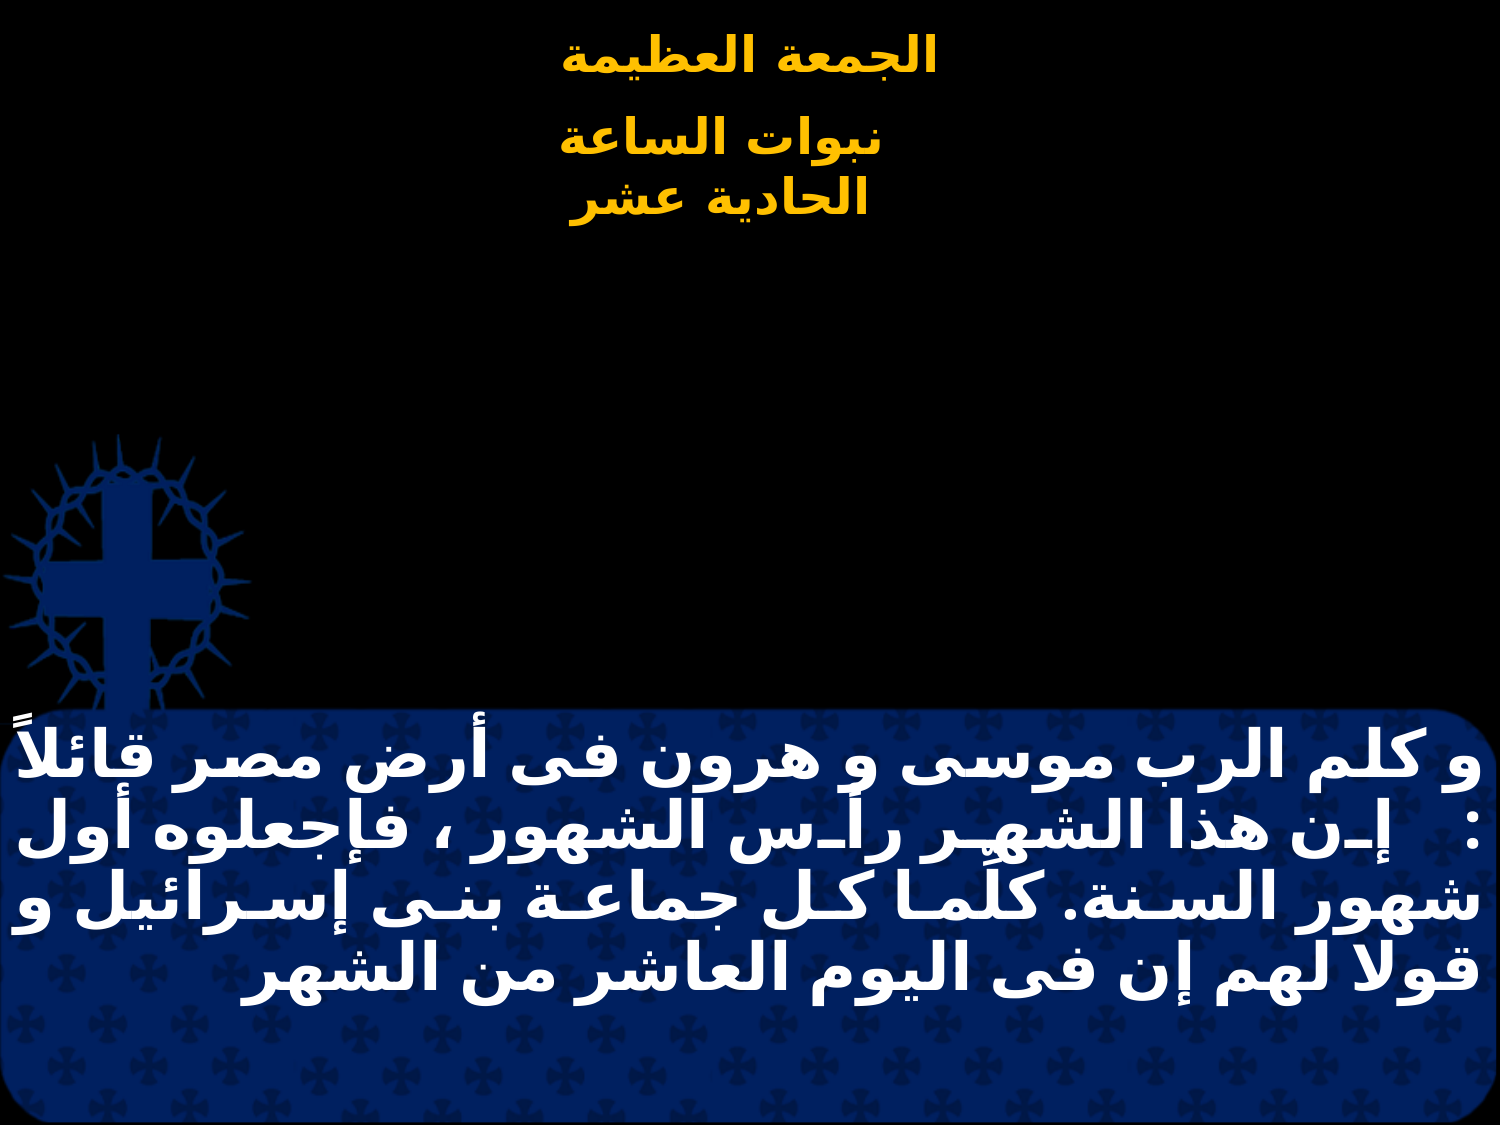

# و كلم الرب موسى و هرون فى أرض مصر قائلاً :    إن هذا الشهر رأس الشهور ، فإجعلوه أول شهور السنة. كلِّما كل جماعة بنى إسرائيل و قولا لهم إن فى اليوم العاشر من الشهر